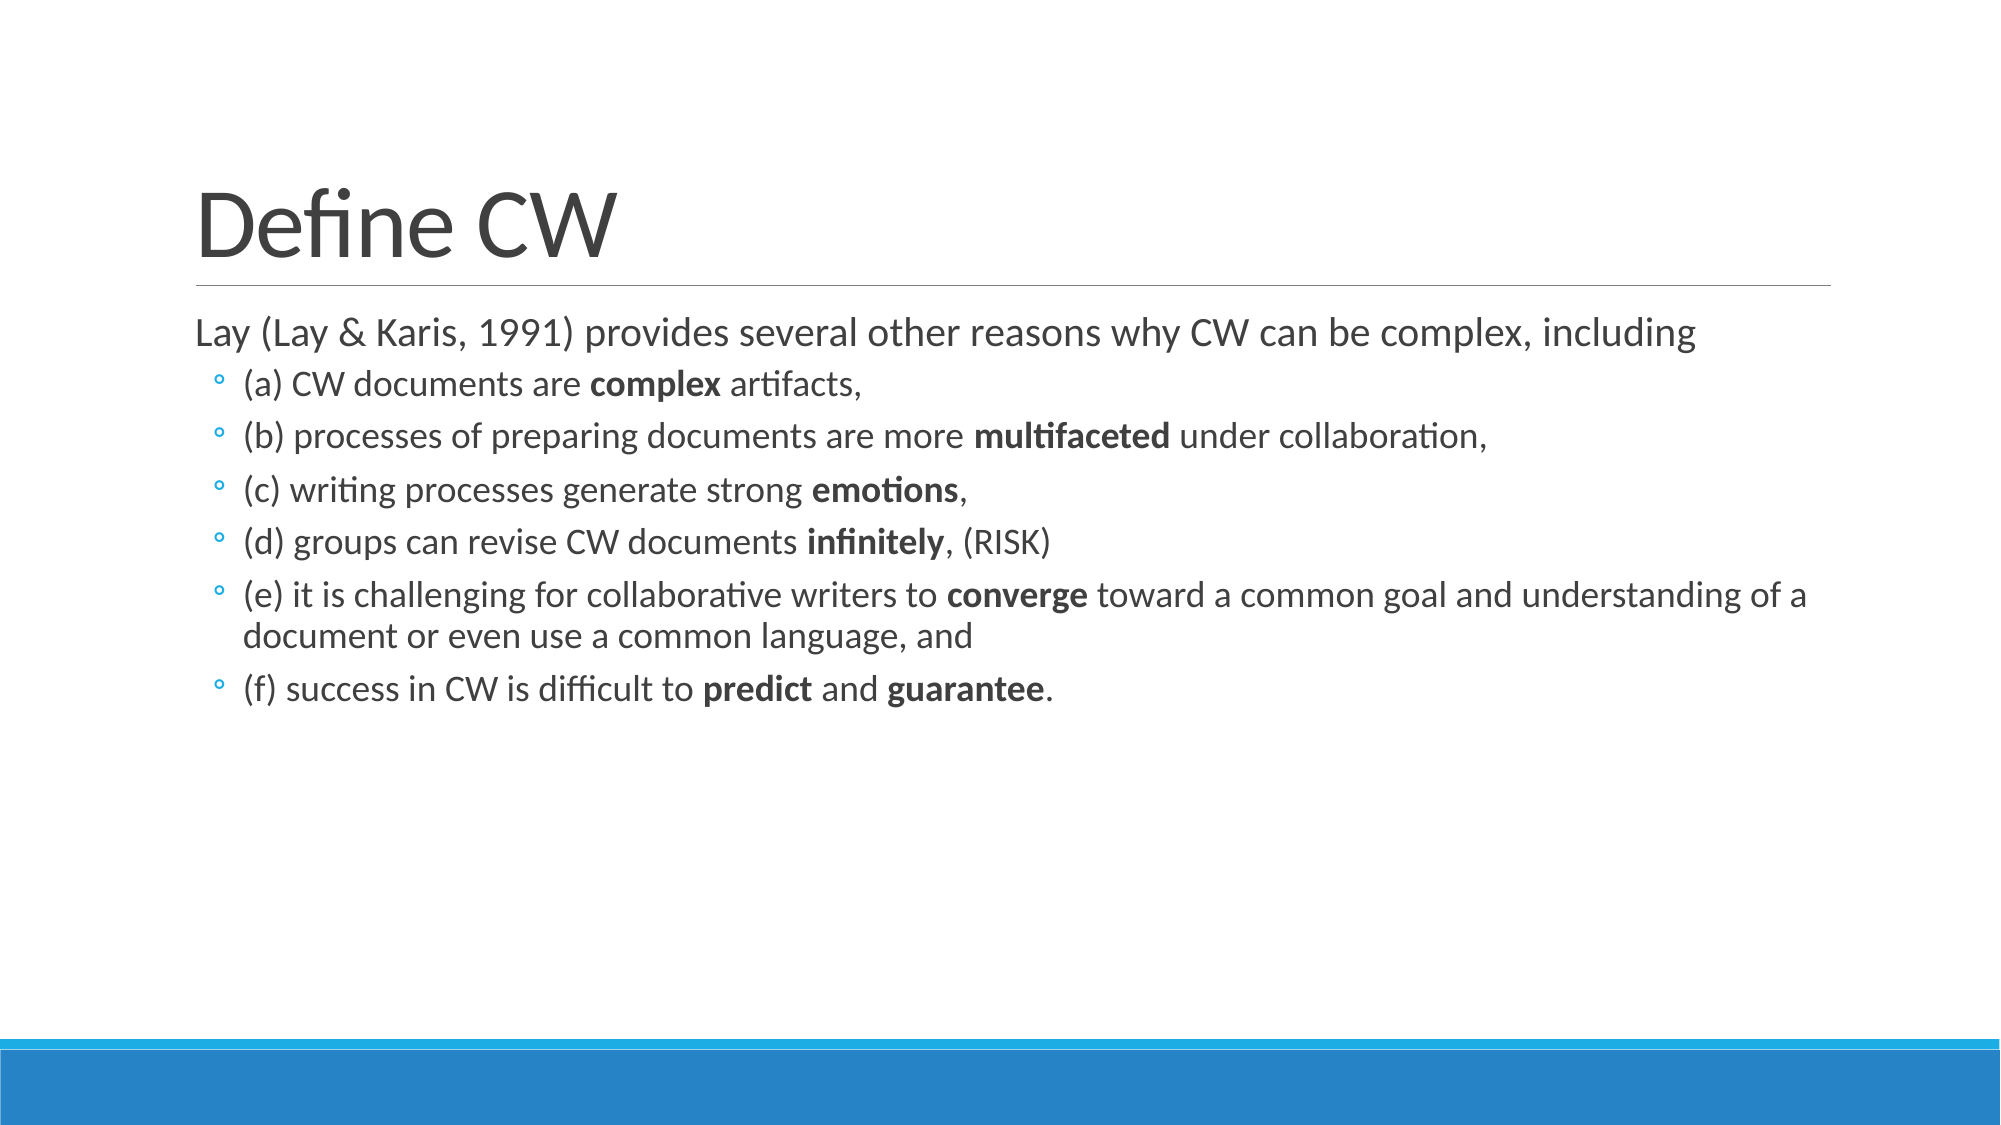

# Define CW
Lay (Lay & Karis, 1991) provides several other reasons why CW can be complex, including
(a) CW documents are complex artifacts,
(b) processes of preparing documents are more multifaceted under collaboration,
(c) writing processes generate strong emotions,
(d) groups can revise CW documents infinitely, (RISK)
(e) it is challenging for collaborative writers to converge toward a common goal and understanding of a document or even use a common language, and
(f) success in CW is difficult to predict and guarantee.